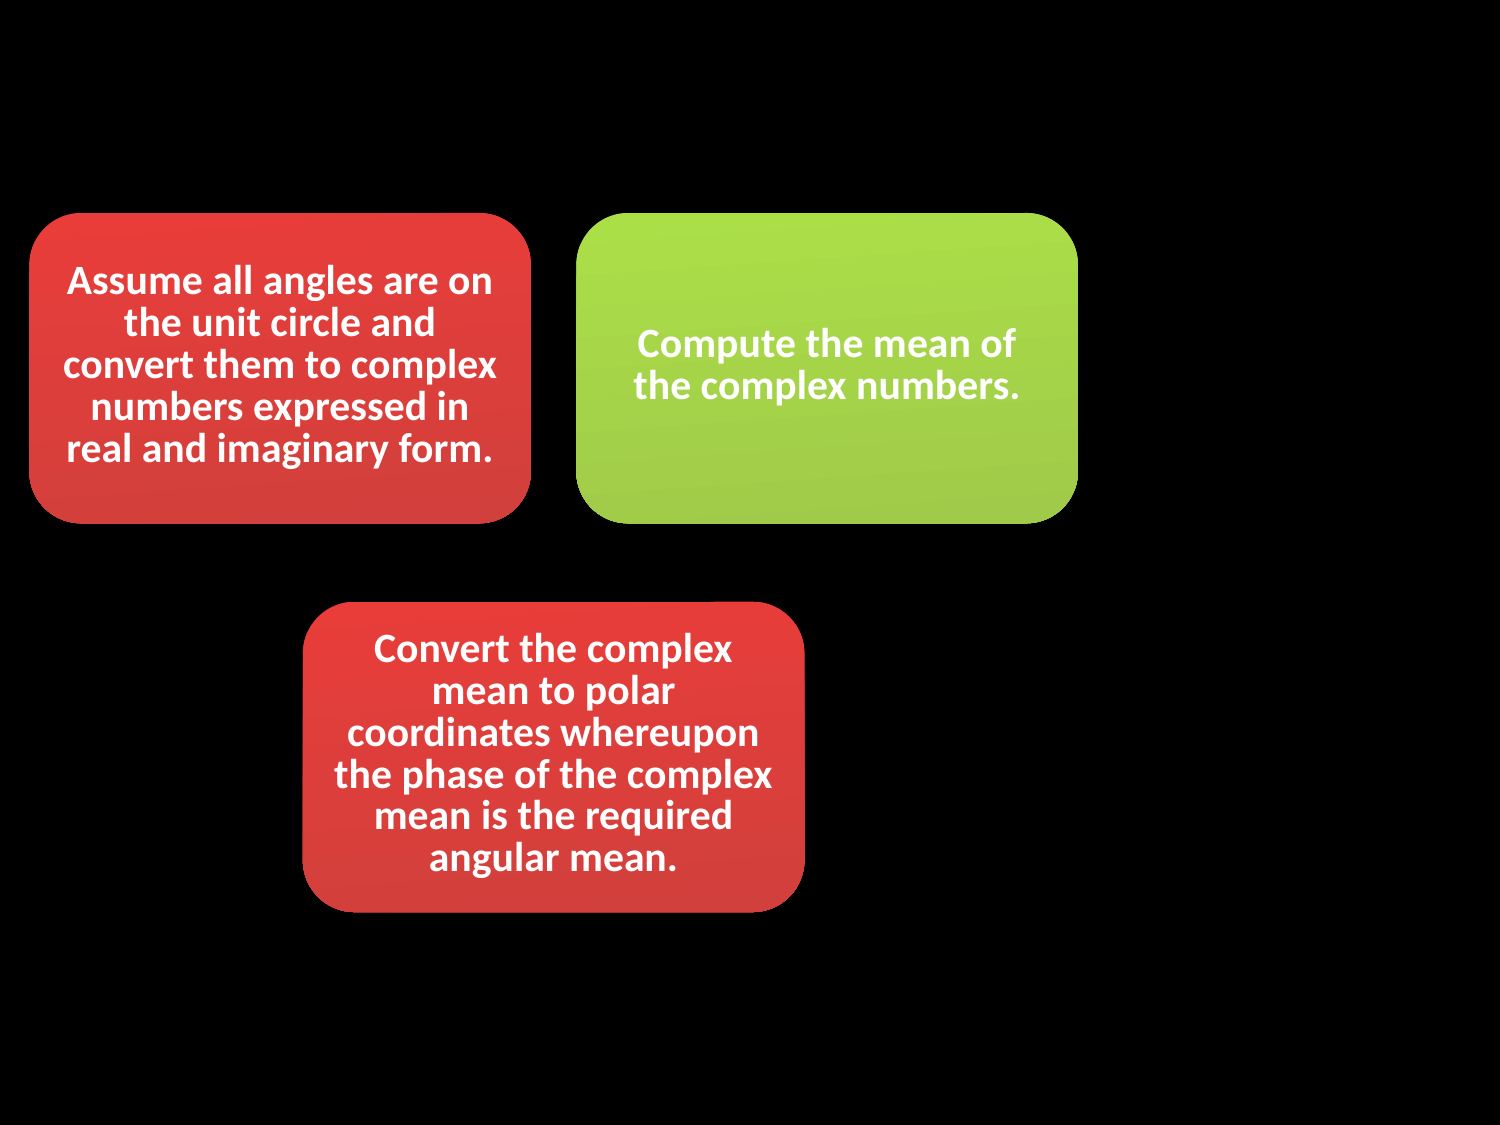

Assume all angles are on the unit circle and convert them to complex numbers expressed in real and imaginary form.
Compute the mean of the complex numbers.
Convert the complex mean to polar coordinates whereupon the phase of the complex mean is the required angular mean.